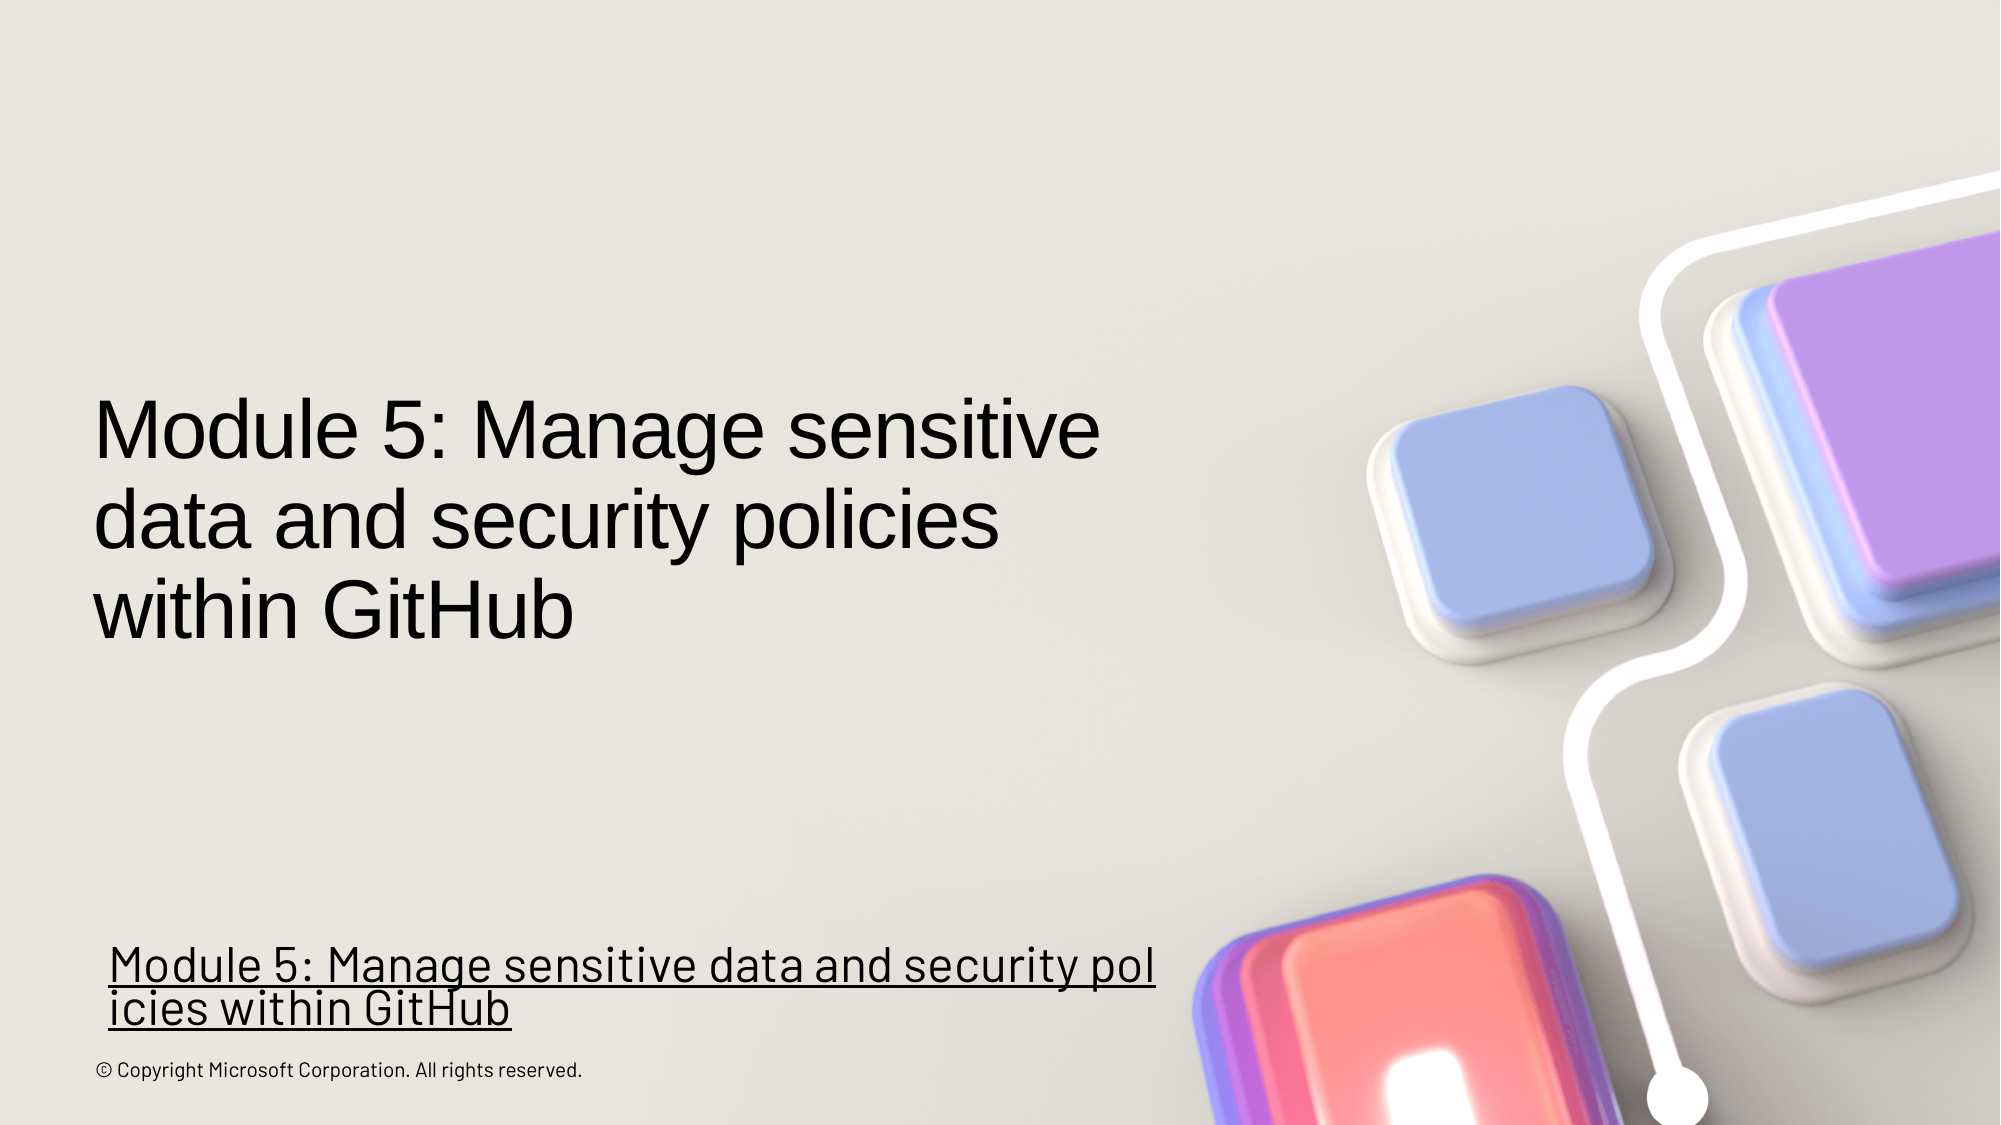

# Module 5: Manage sensitive data and security policies within GitHub

Module 5: Manage sensitive data and security policies within GitHub
© Copyright Microsoft Corporation. All rights reserved.